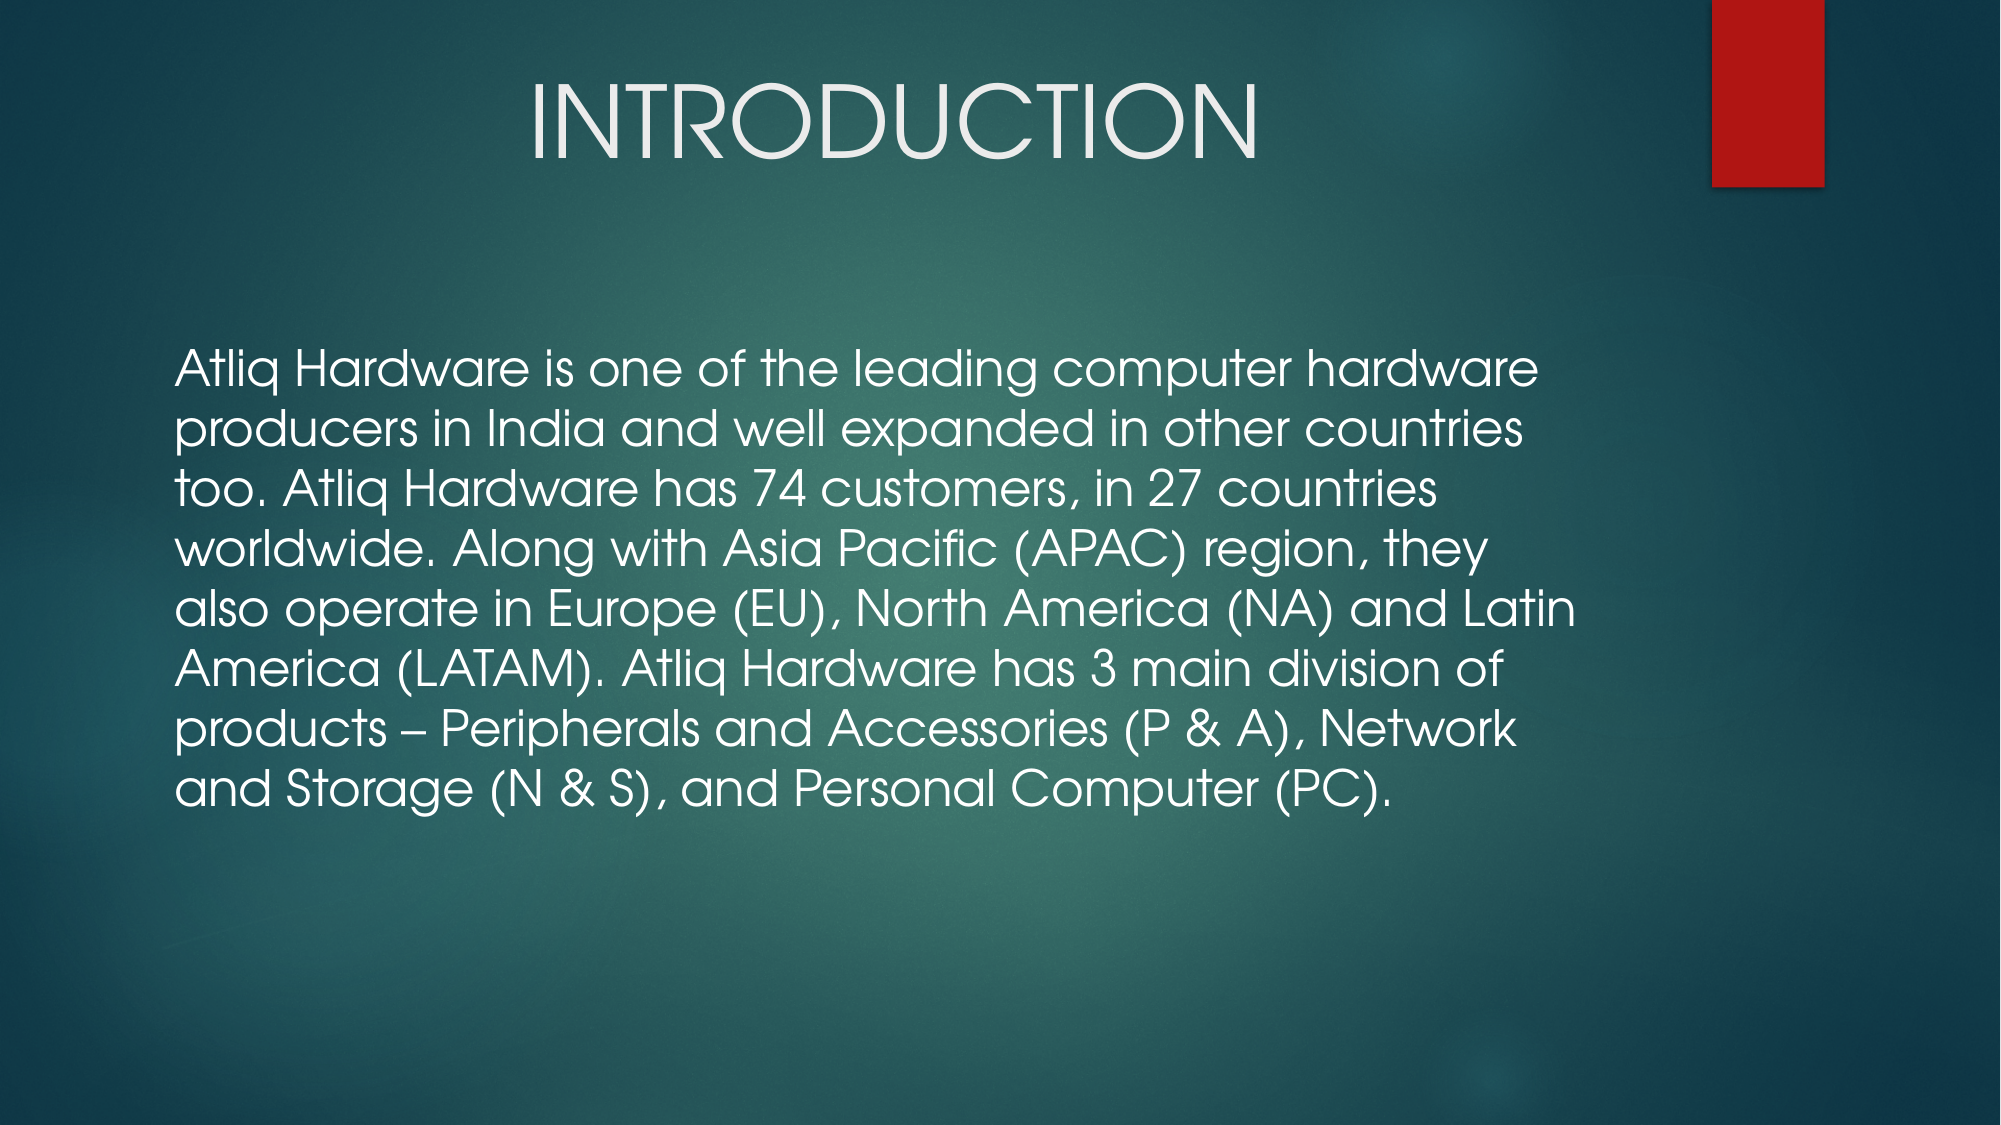

# INTRODUCTION
Atliq Hardware is one of the leading computer hardware producers in India and well expanded in other countries too. Atliq Hardware has 74 customers, in 27 countries worldwide. Along with Asia Pacific (APAC) region, they also operate in Europe (EU), North America (NA) and Latin America (LATAM). Atliq Hardware has 3 main division of products – Peripherals and Accessories (P & A), Network and Storage (N & S), and Personal Computer (PC).